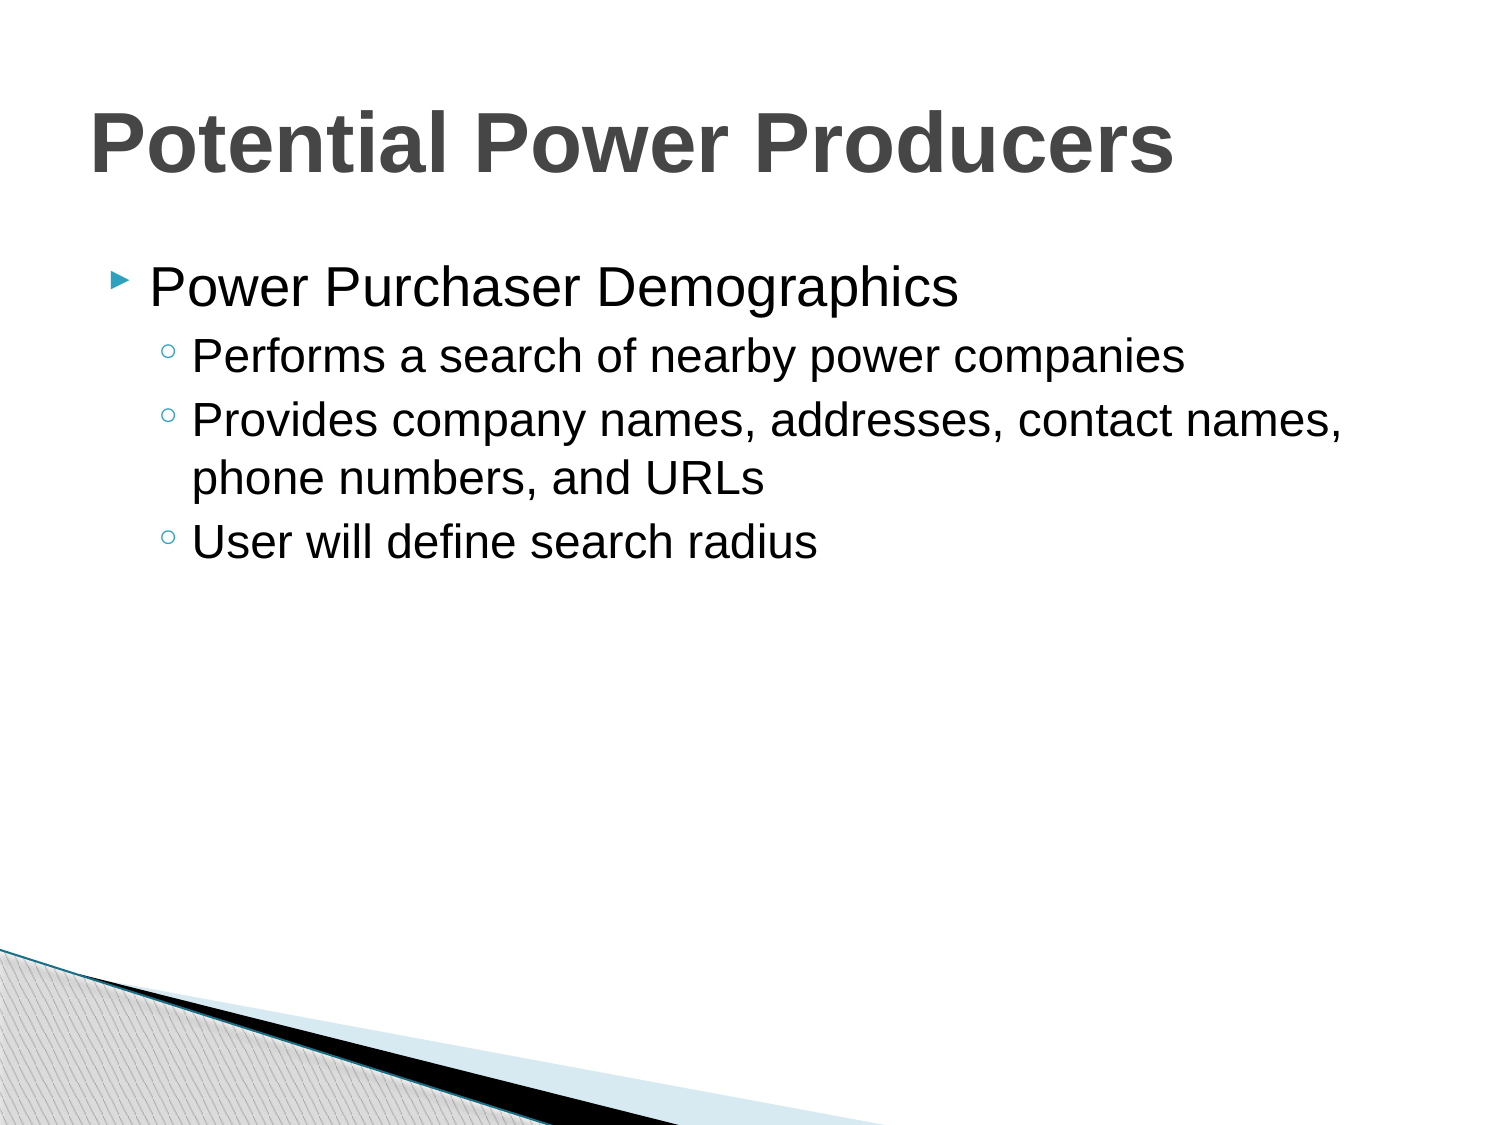

# Potential Power Producers
Power Purchaser Demographics
Performs a search of nearby power companies
Provides company names, addresses, contact names, phone numbers, and URLs
User will define search radius